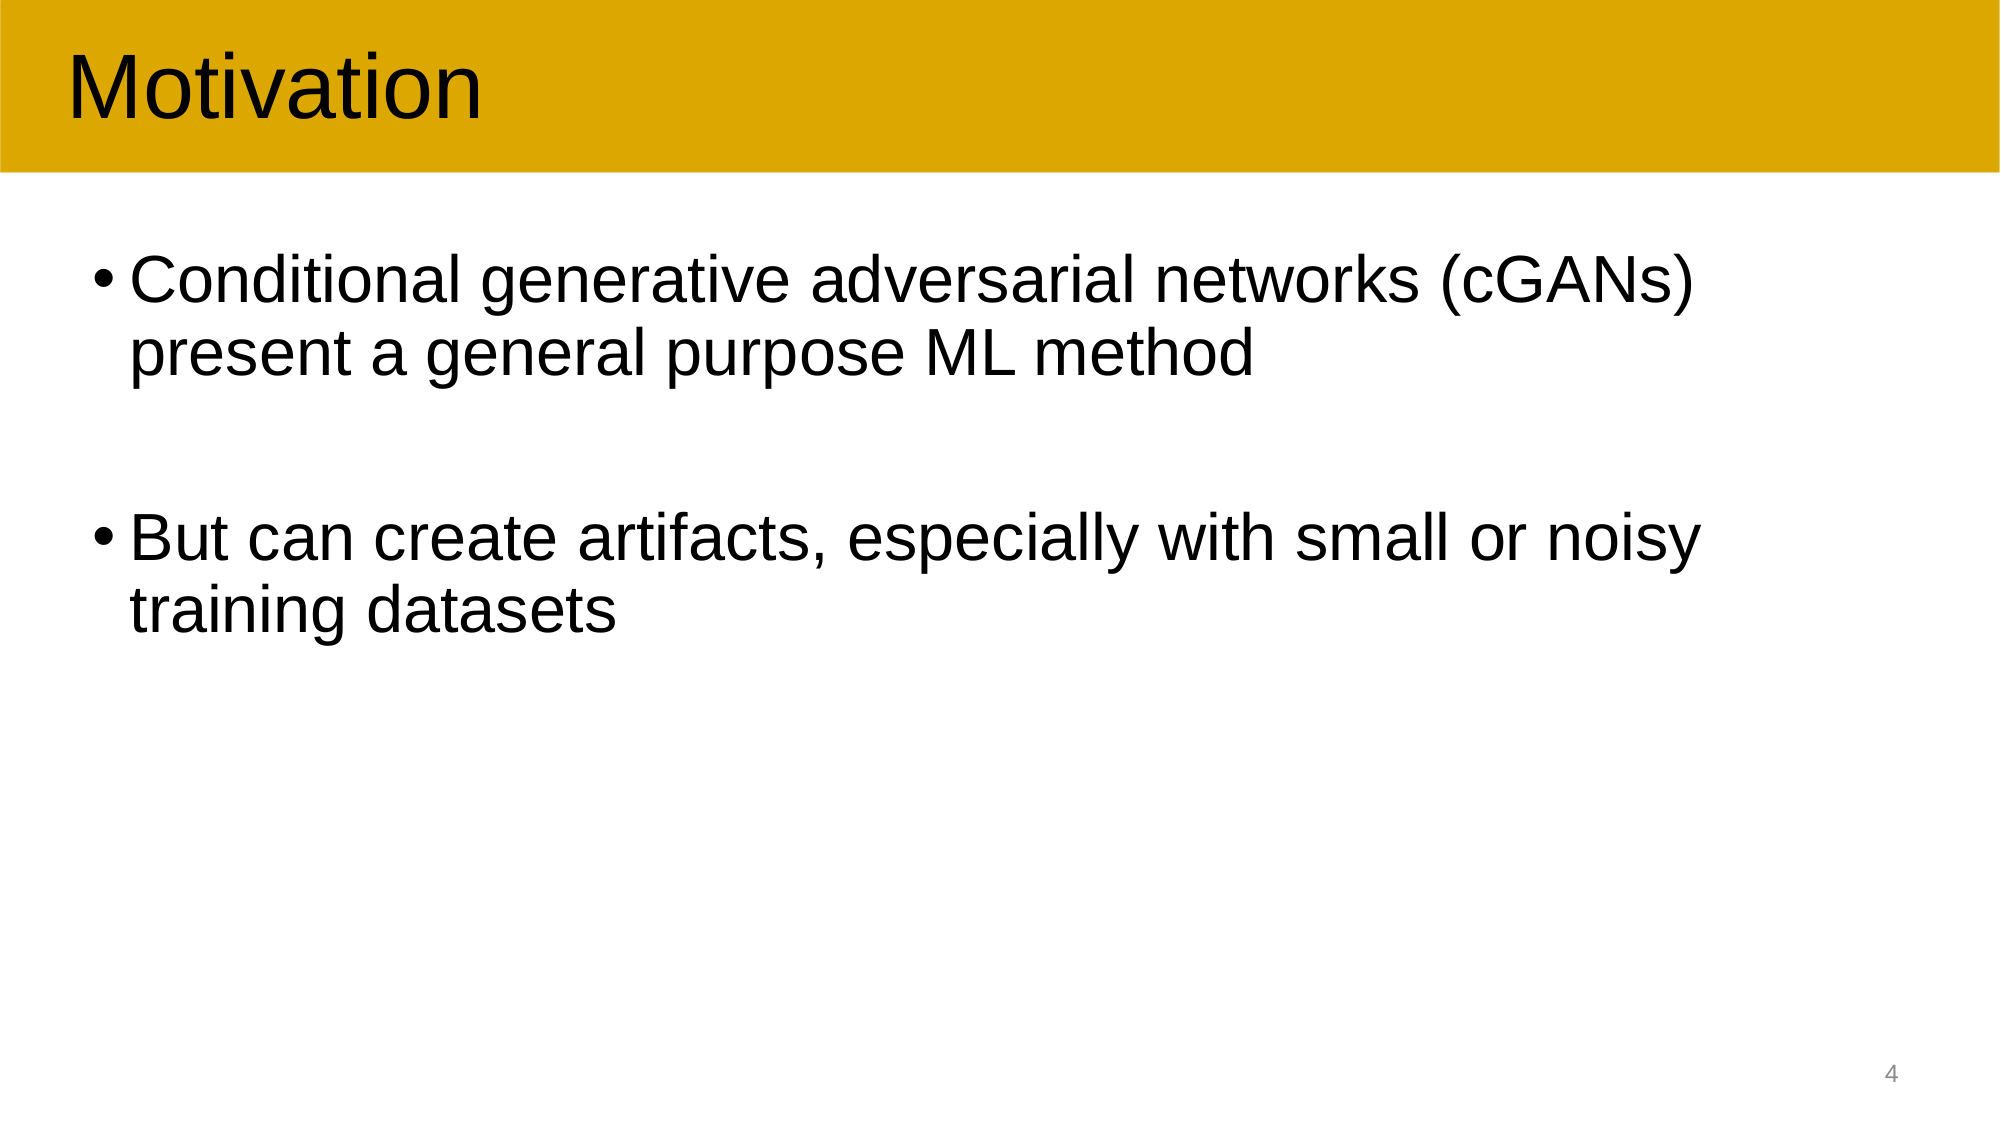

# Motivation
Conditional generative adversarial networks (cGANs) present a general purpose ML method

But can create artifacts, especially with small or noisy training datasets
4